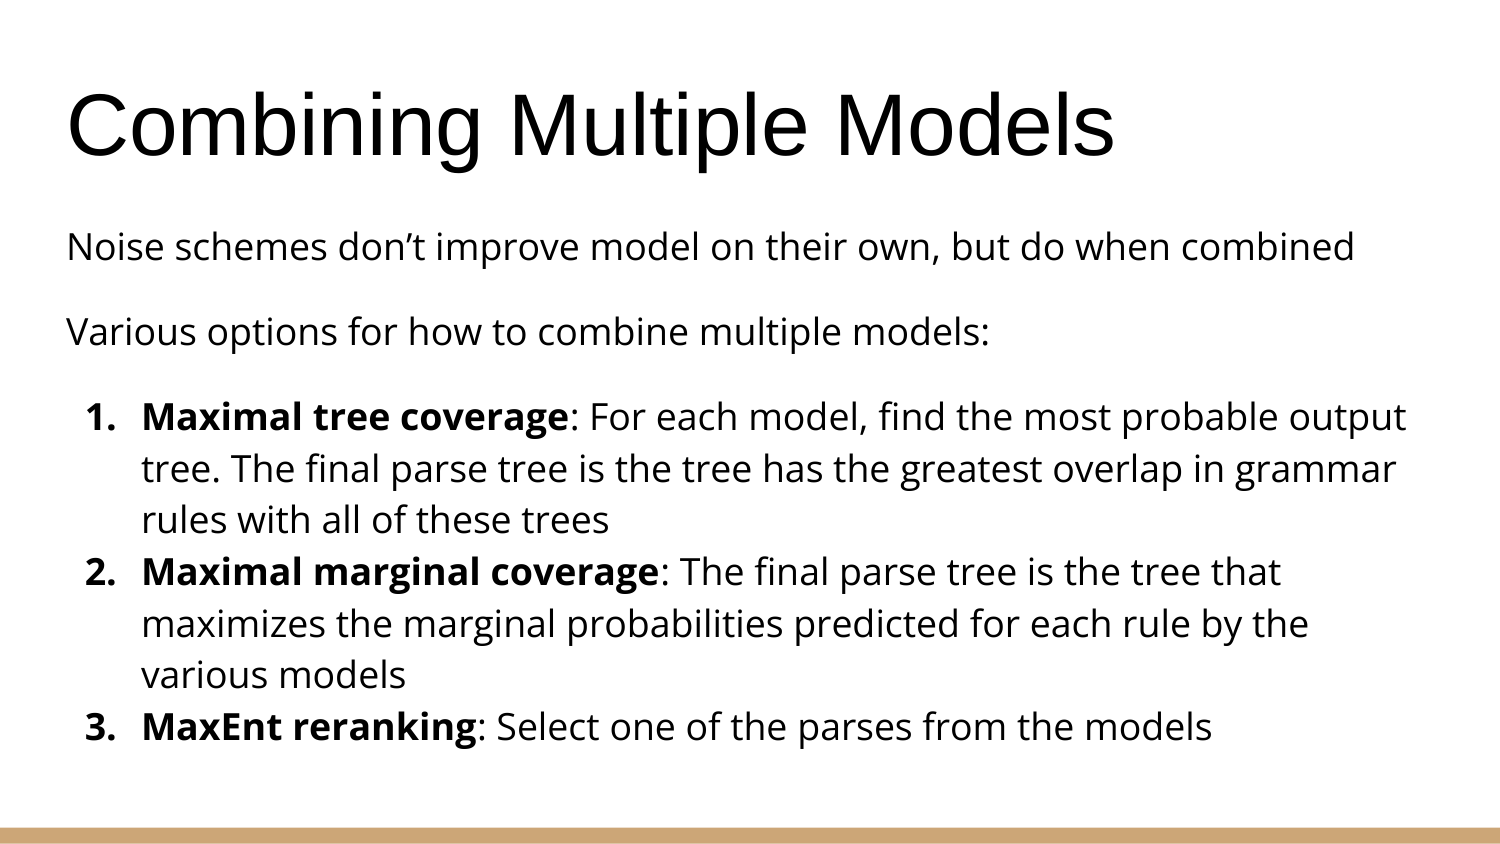

# Combining Multiple Models
Noise schemes don’t improve model on their own, but do when combined
Various options for how to combine multiple models:
Maximal tree coverage: For each model, find the most probable output tree. The final parse tree is the tree has the greatest overlap in grammar rules with all of these trees
Maximal marginal coverage: The final parse tree is the tree that maximizes the marginal probabilities predicted for each rule by the various models
MaxEnt reranking: Select one of the parses from the models